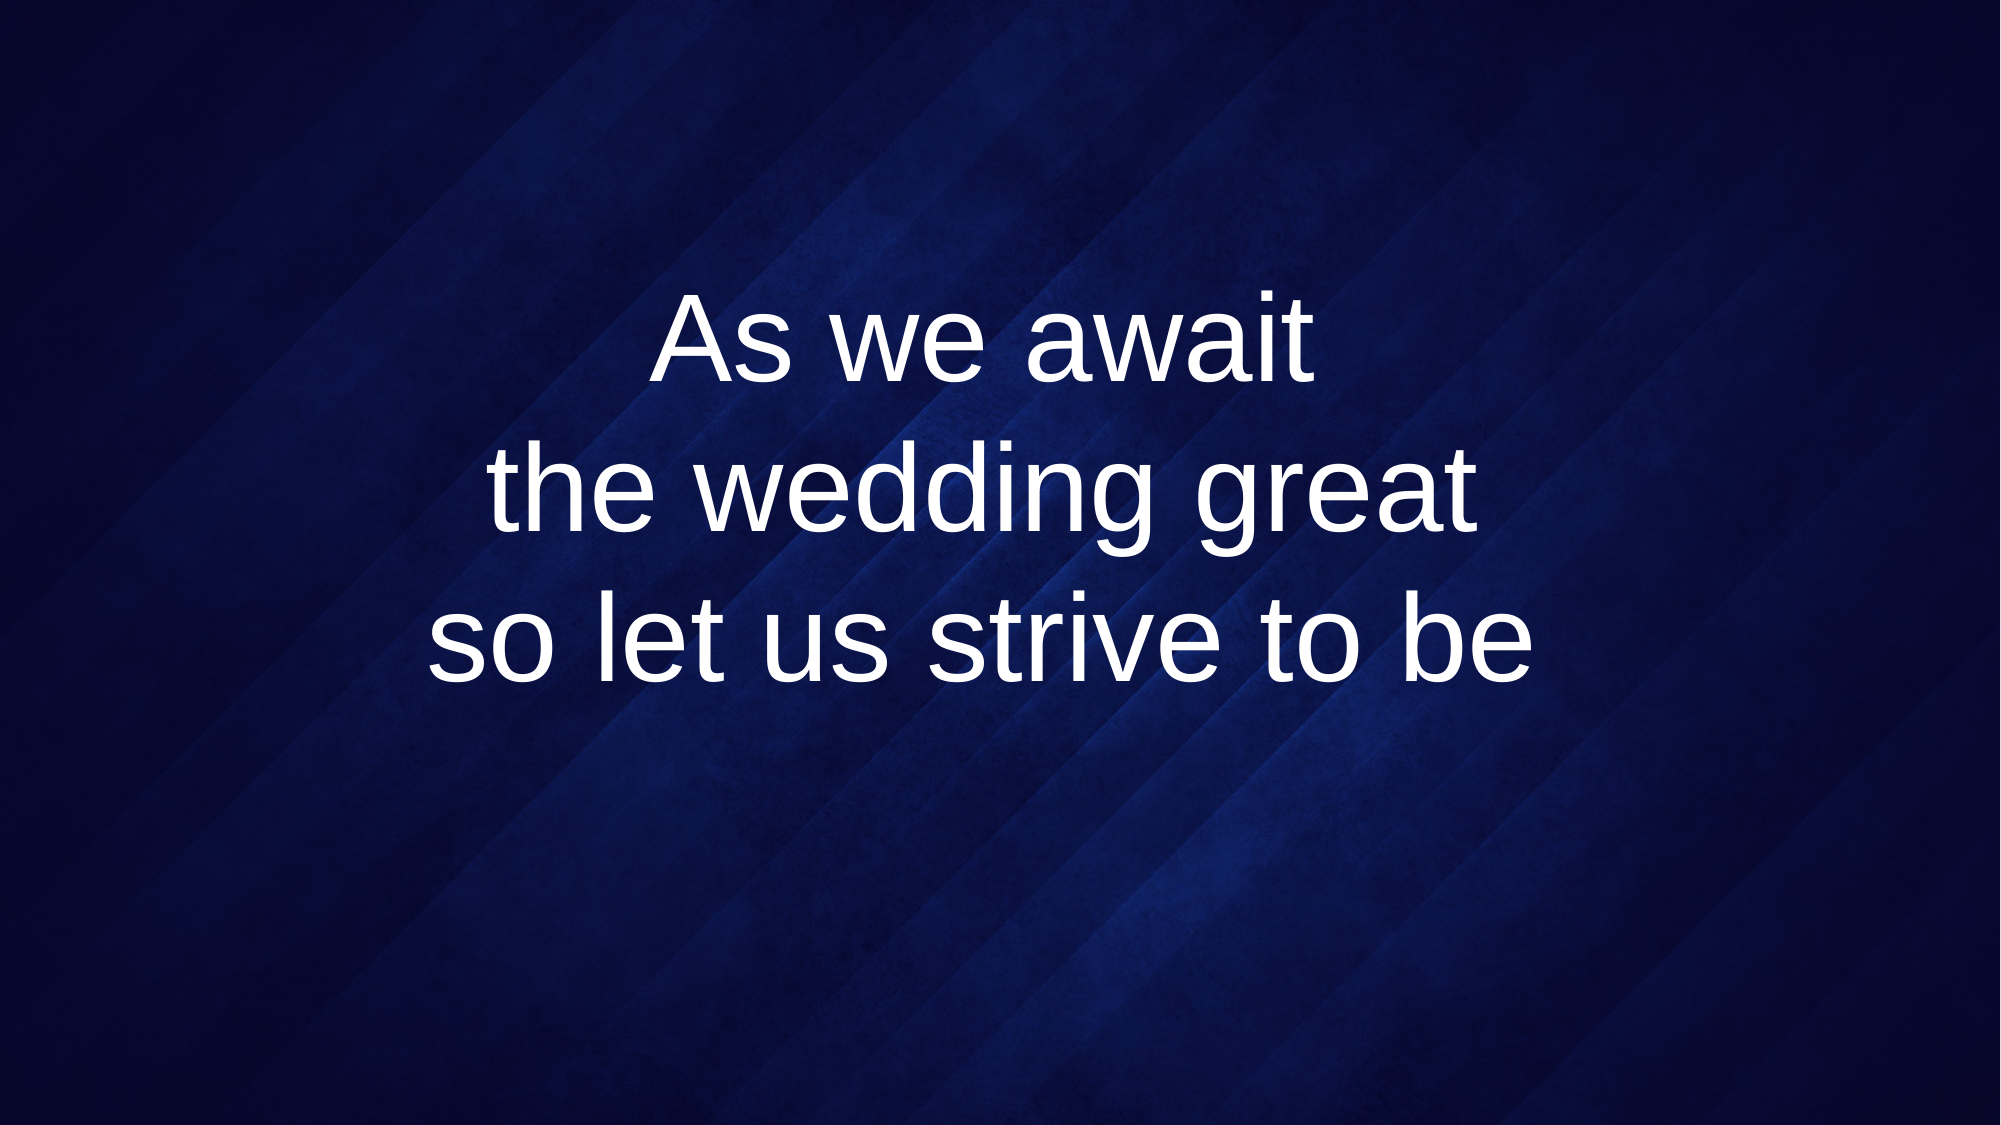

# As we await the wedding great so let us strive to be